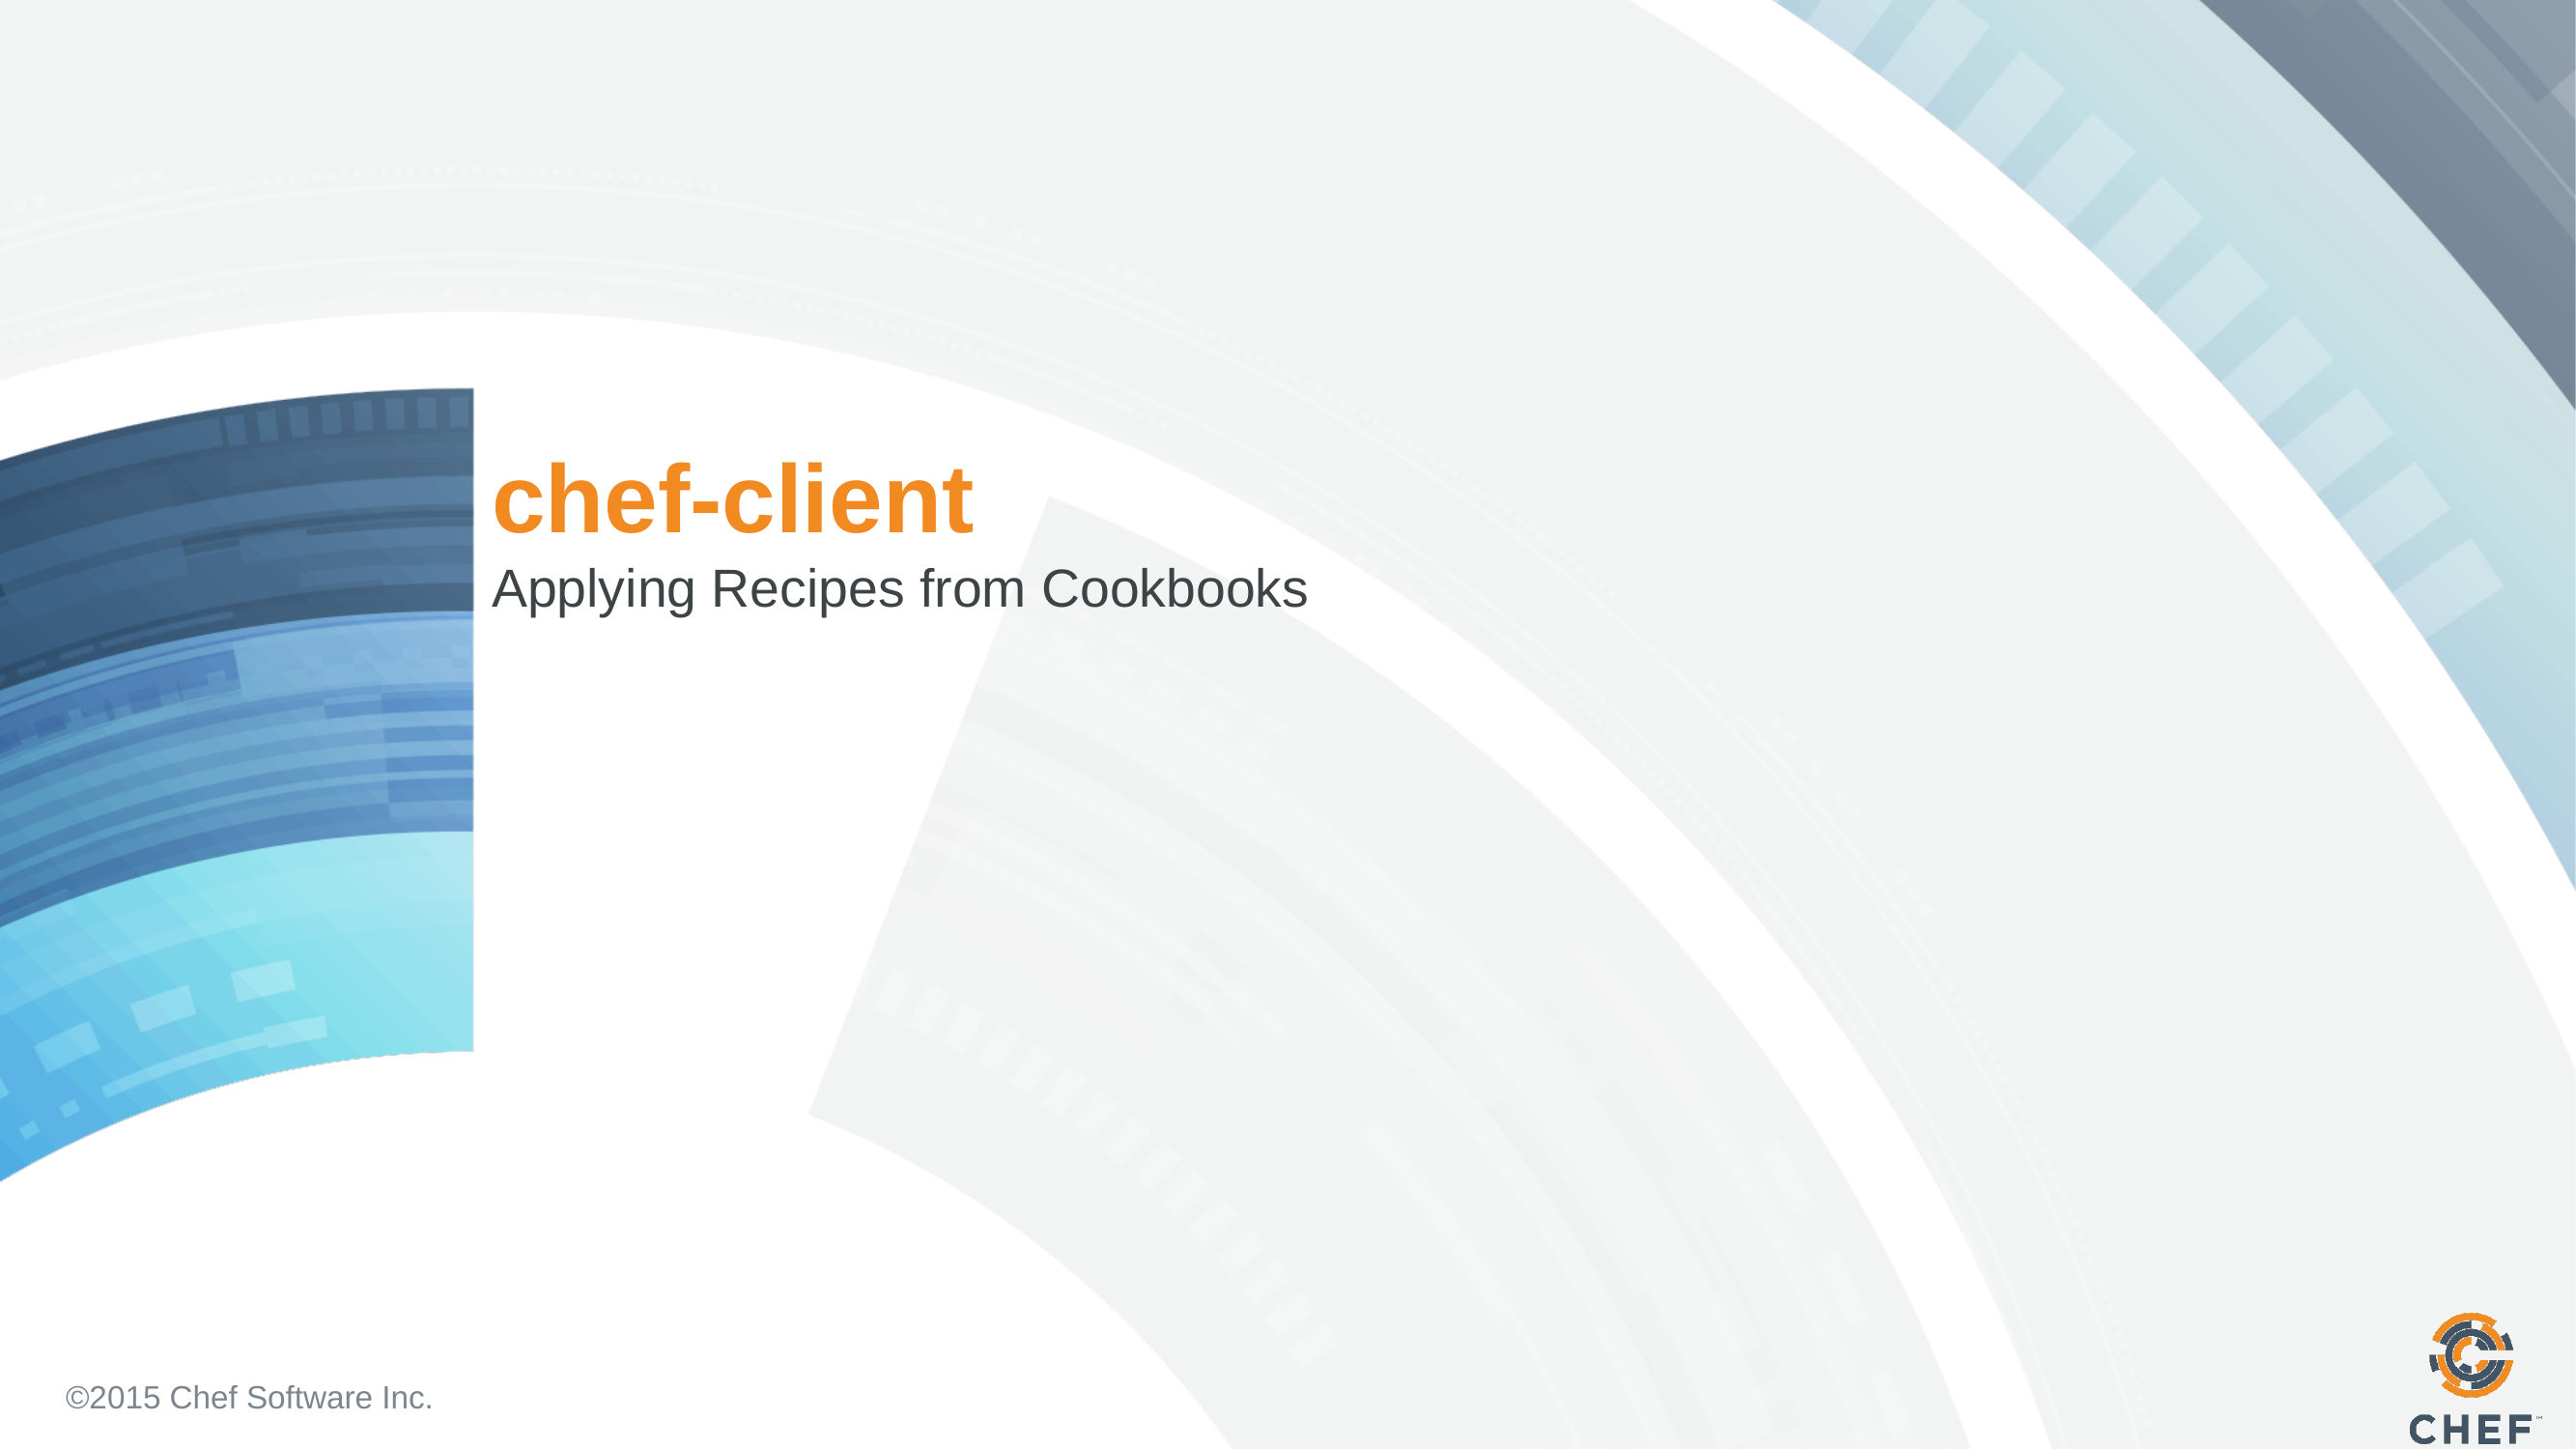

# chef-client
Applying Recipes from Cookbooks
©2015 Chef Software Inc.